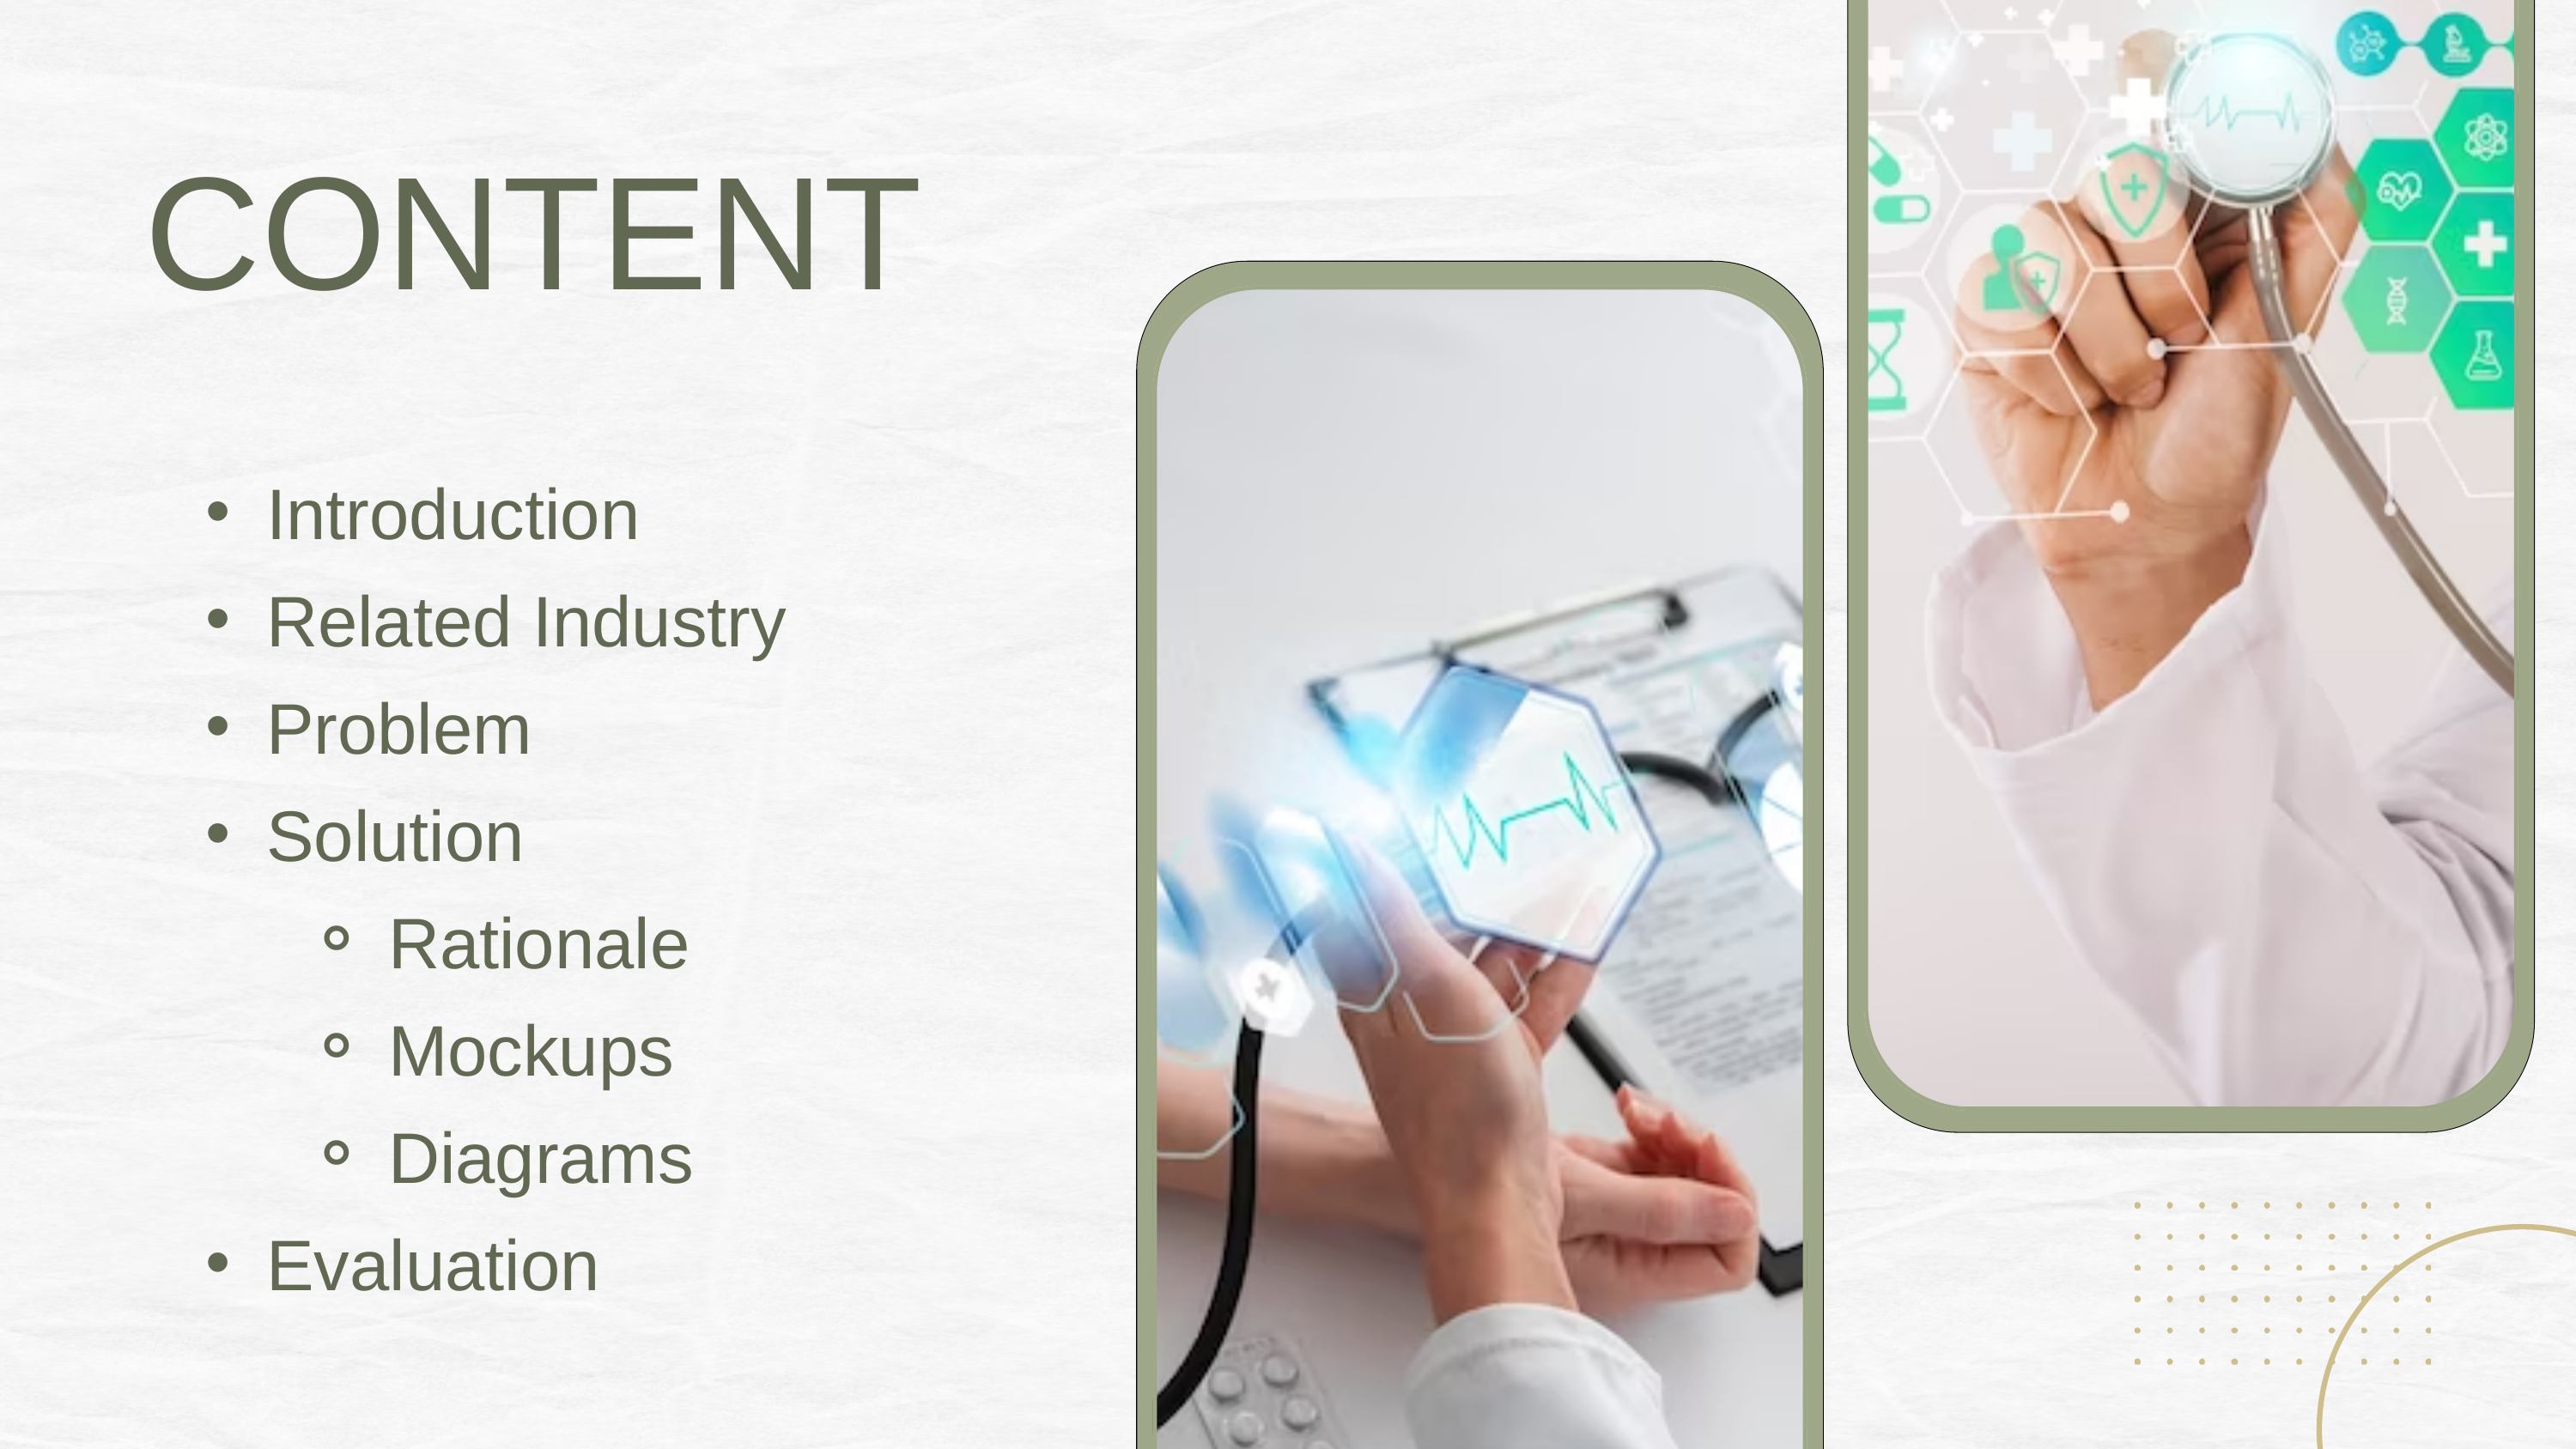

CONTENT

Introduction
Related Industry
Problem
Solution
Rationale
Mockups
Diagrams
Evaluation